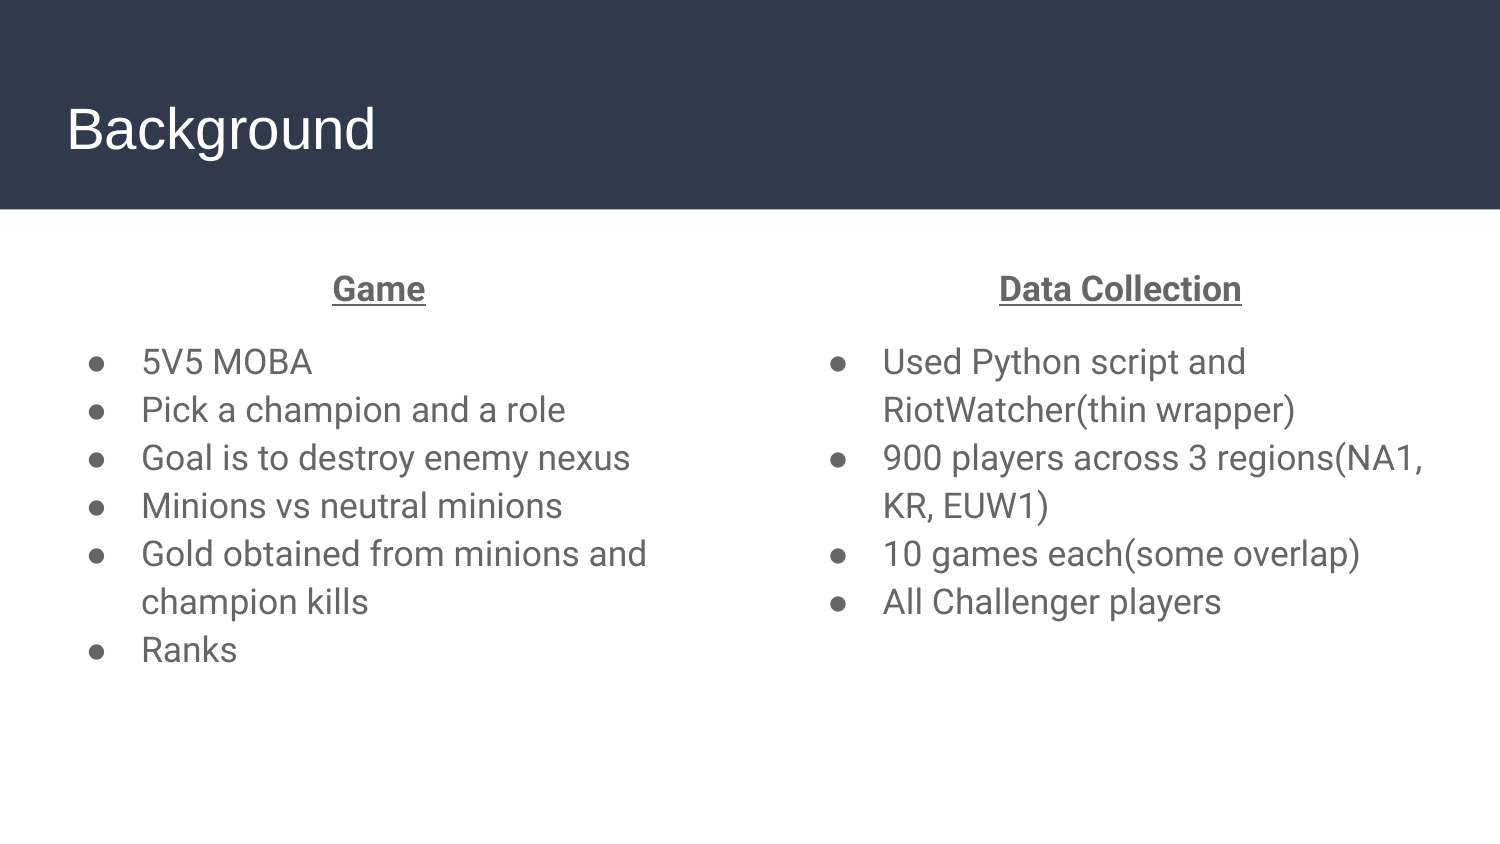

# Background
Game
5V5 MOBA
Pick a champion and a role
Goal is to destroy enemy nexus
Minions vs neutral minions
Gold obtained from minions and champion kills
Ranks
Data Collection
Used Python script and RiotWatcher(thin wrapper)
900 players across 3 regions(NA1, KR, EUW1)
10 games each(some overlap)
All Challenger players